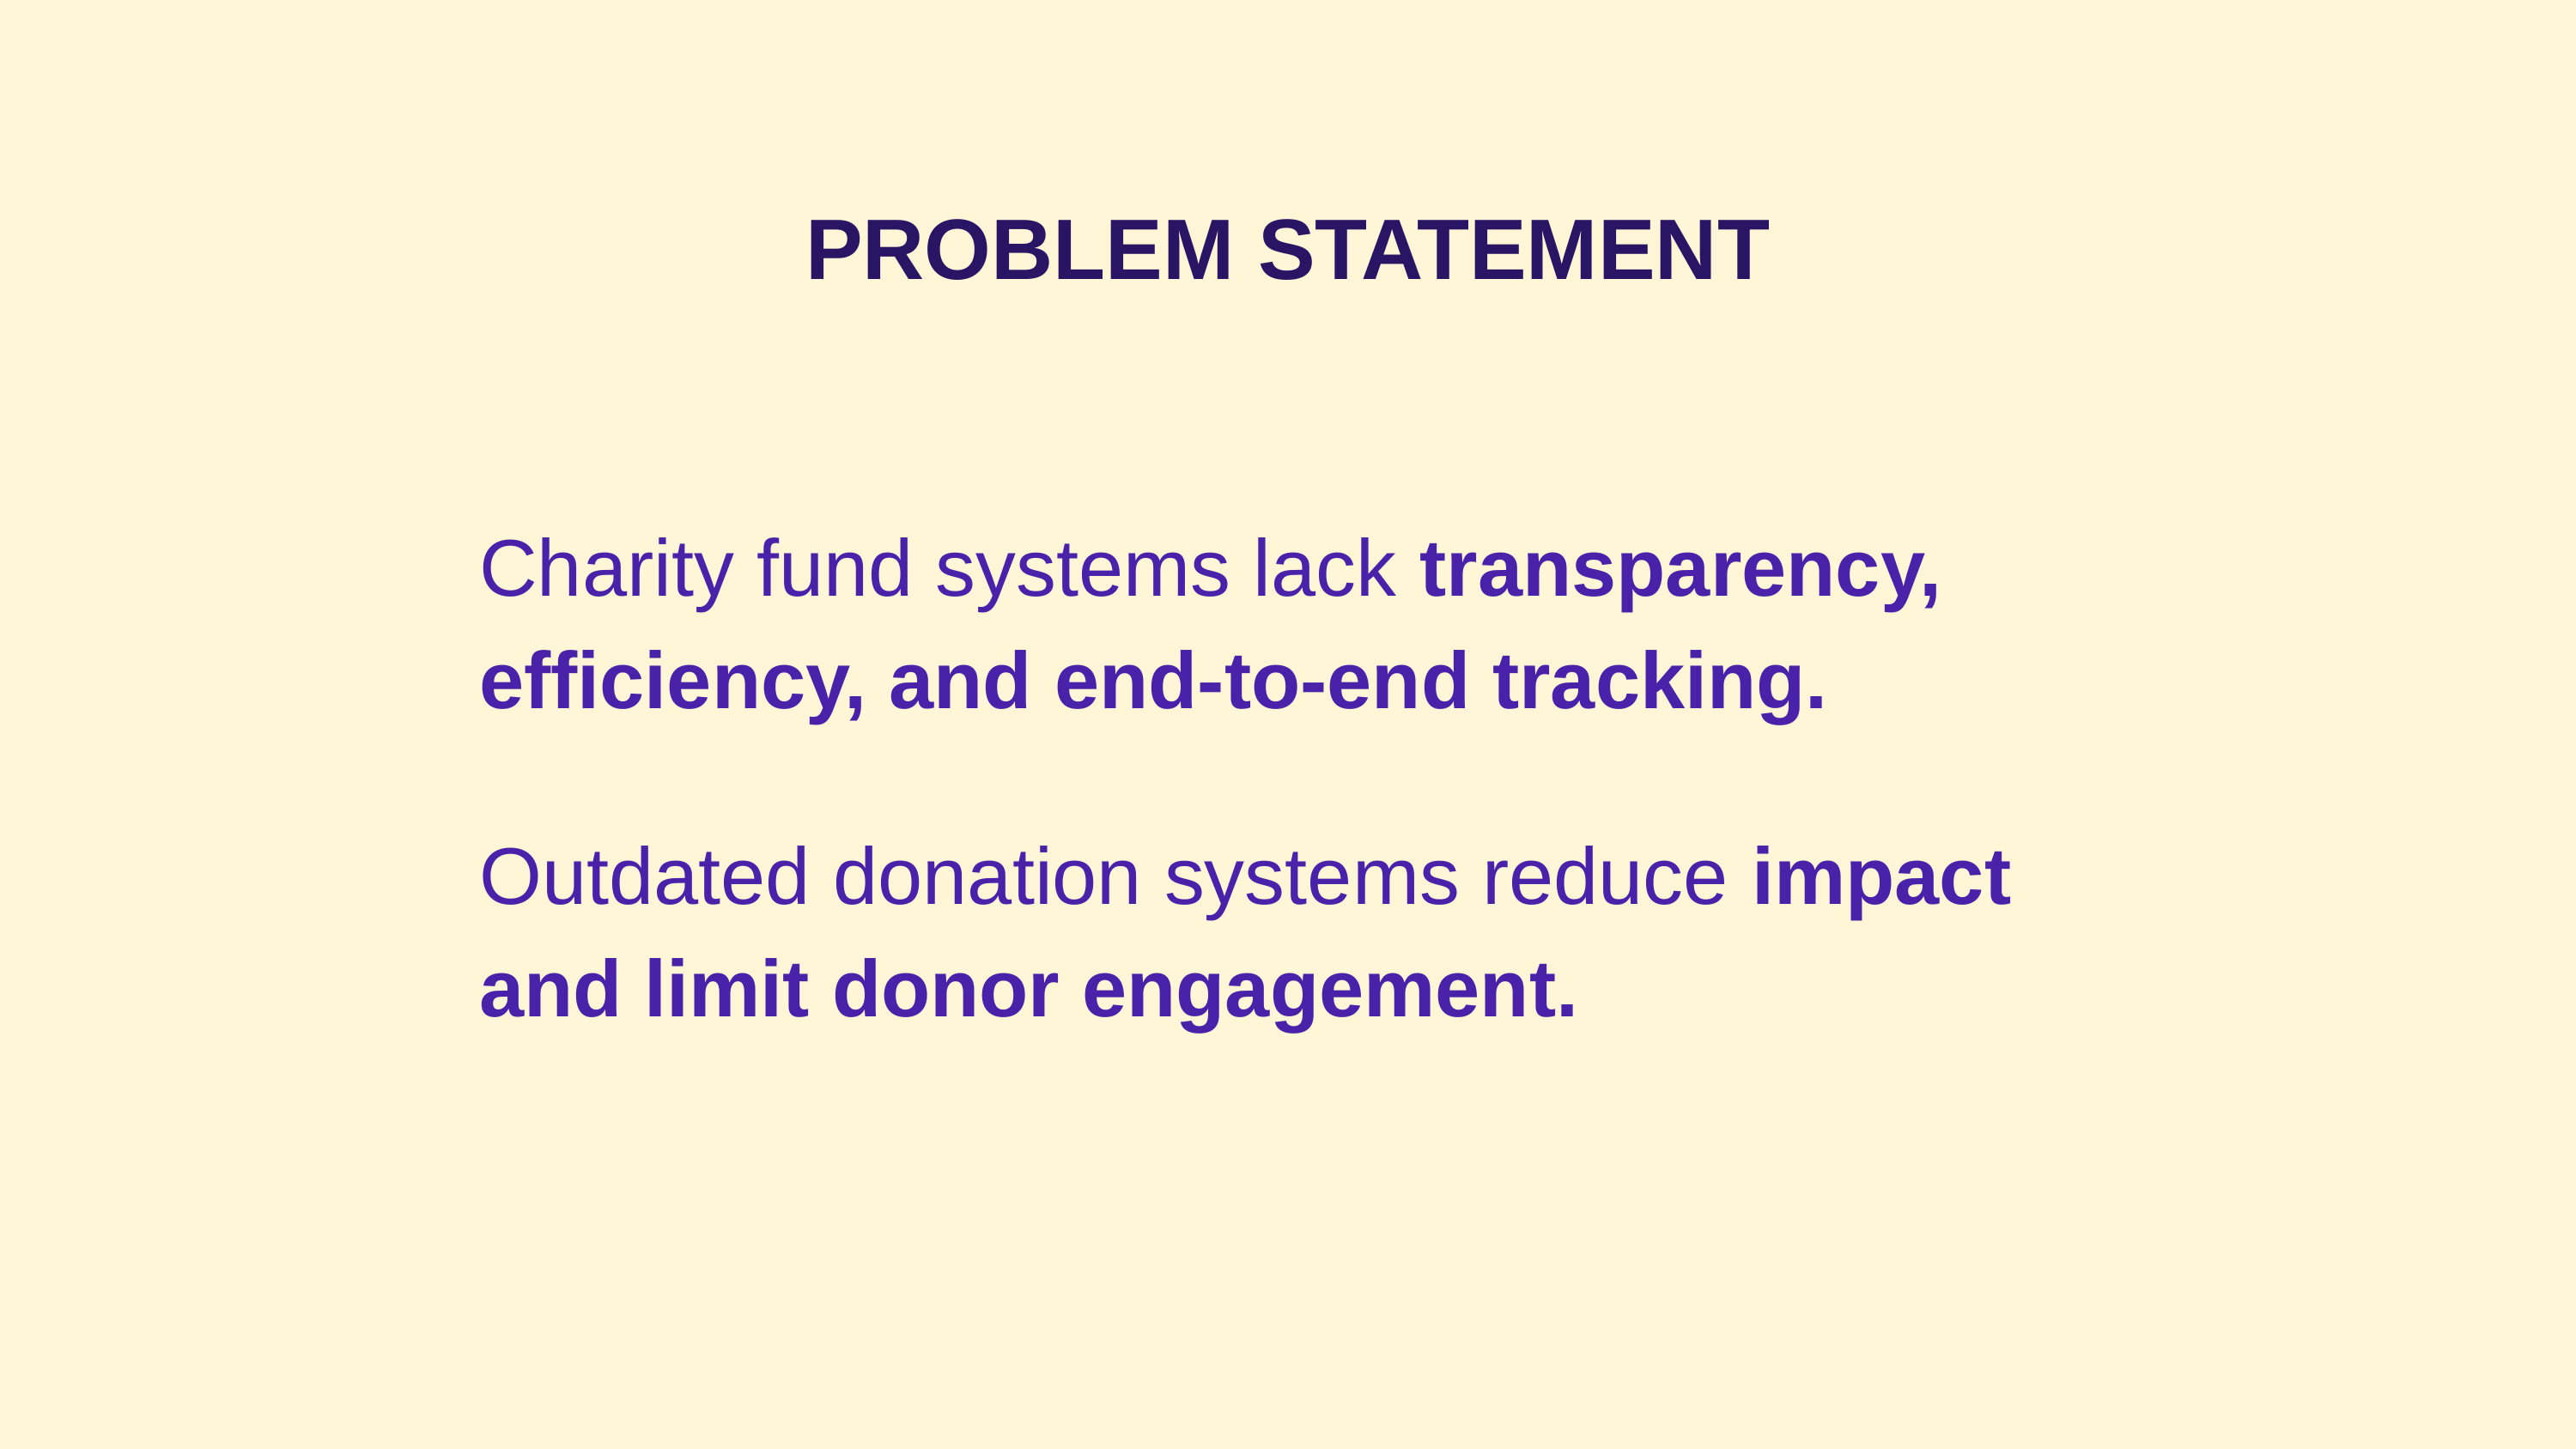

PROBLEM STATEMENT
Charity fund systems lack transparency, efficiency, and end-to-end tracking.
Outdated donation systems reduce impact and limit donor engagement.